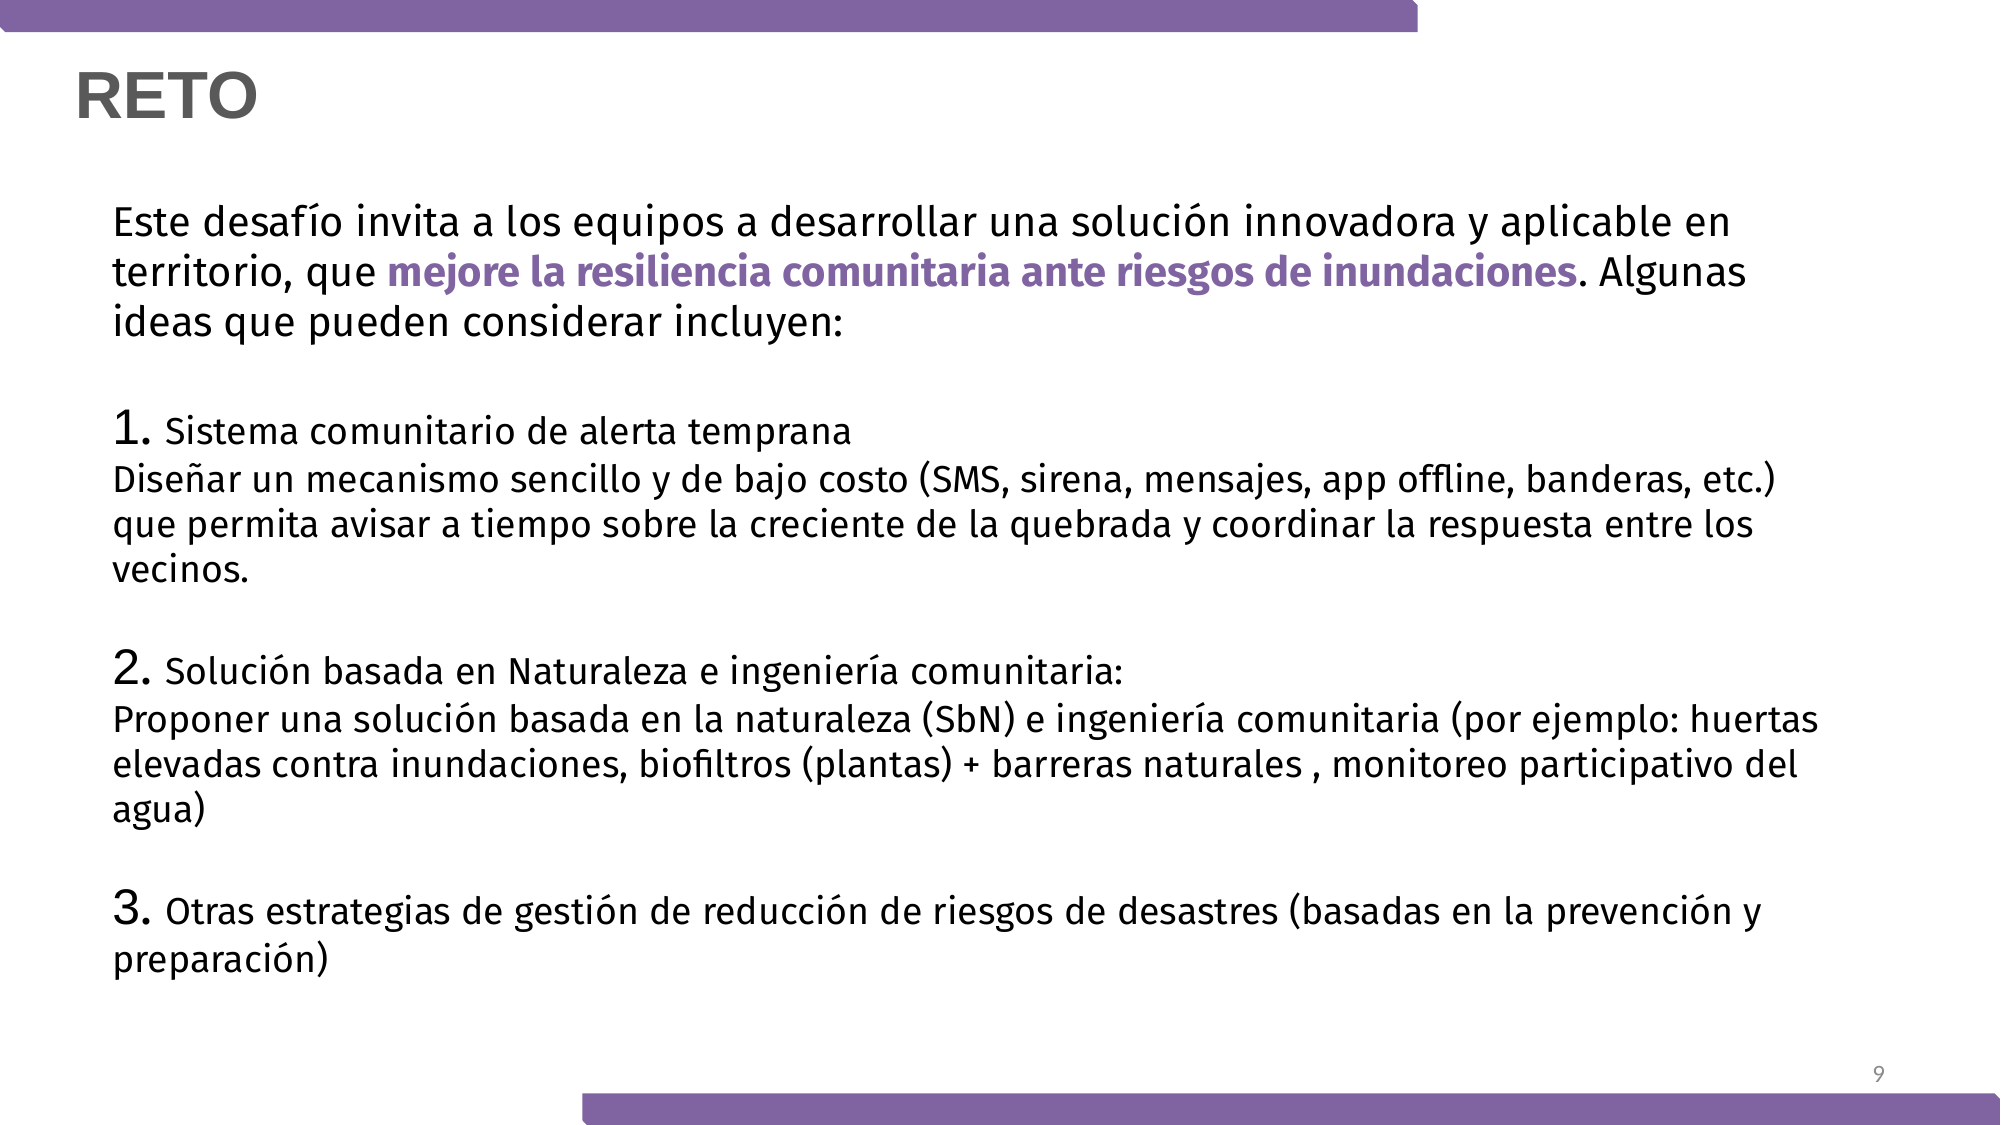

RETO
Este desafío invita a los equipos a desarrollar una solución innovadora y aplicable en territorio, que mejore la resiliencia comunitaria ante riesgos de inundaciones. Algunas ideas que pueden considerar incluyen:
1. Sistema comunitario de alerta temprana
Diseñar un mecanismo sencillo y de bajo costo (SMS, sirena, mensajes, app offline, banderas, etc.) que permita avisar a tiempo sobre la creciente de la quebrada y coordinar la respuesta entre los vecinos.
2. Solución basada en Naturaleza e ingeniería comunitaria:
Proponer una solución basada en la naturaleza (SbN) e ingeniería comunitaria (por ejemplo: huertas elevadas contra inundaciones, biofiltros (plantas) + barreras naturales , monitoreo participativo del agua)
3. Otras estrategias de gestión de reducción de riesgos de desastres (basadas en la prevención y preparación)
9